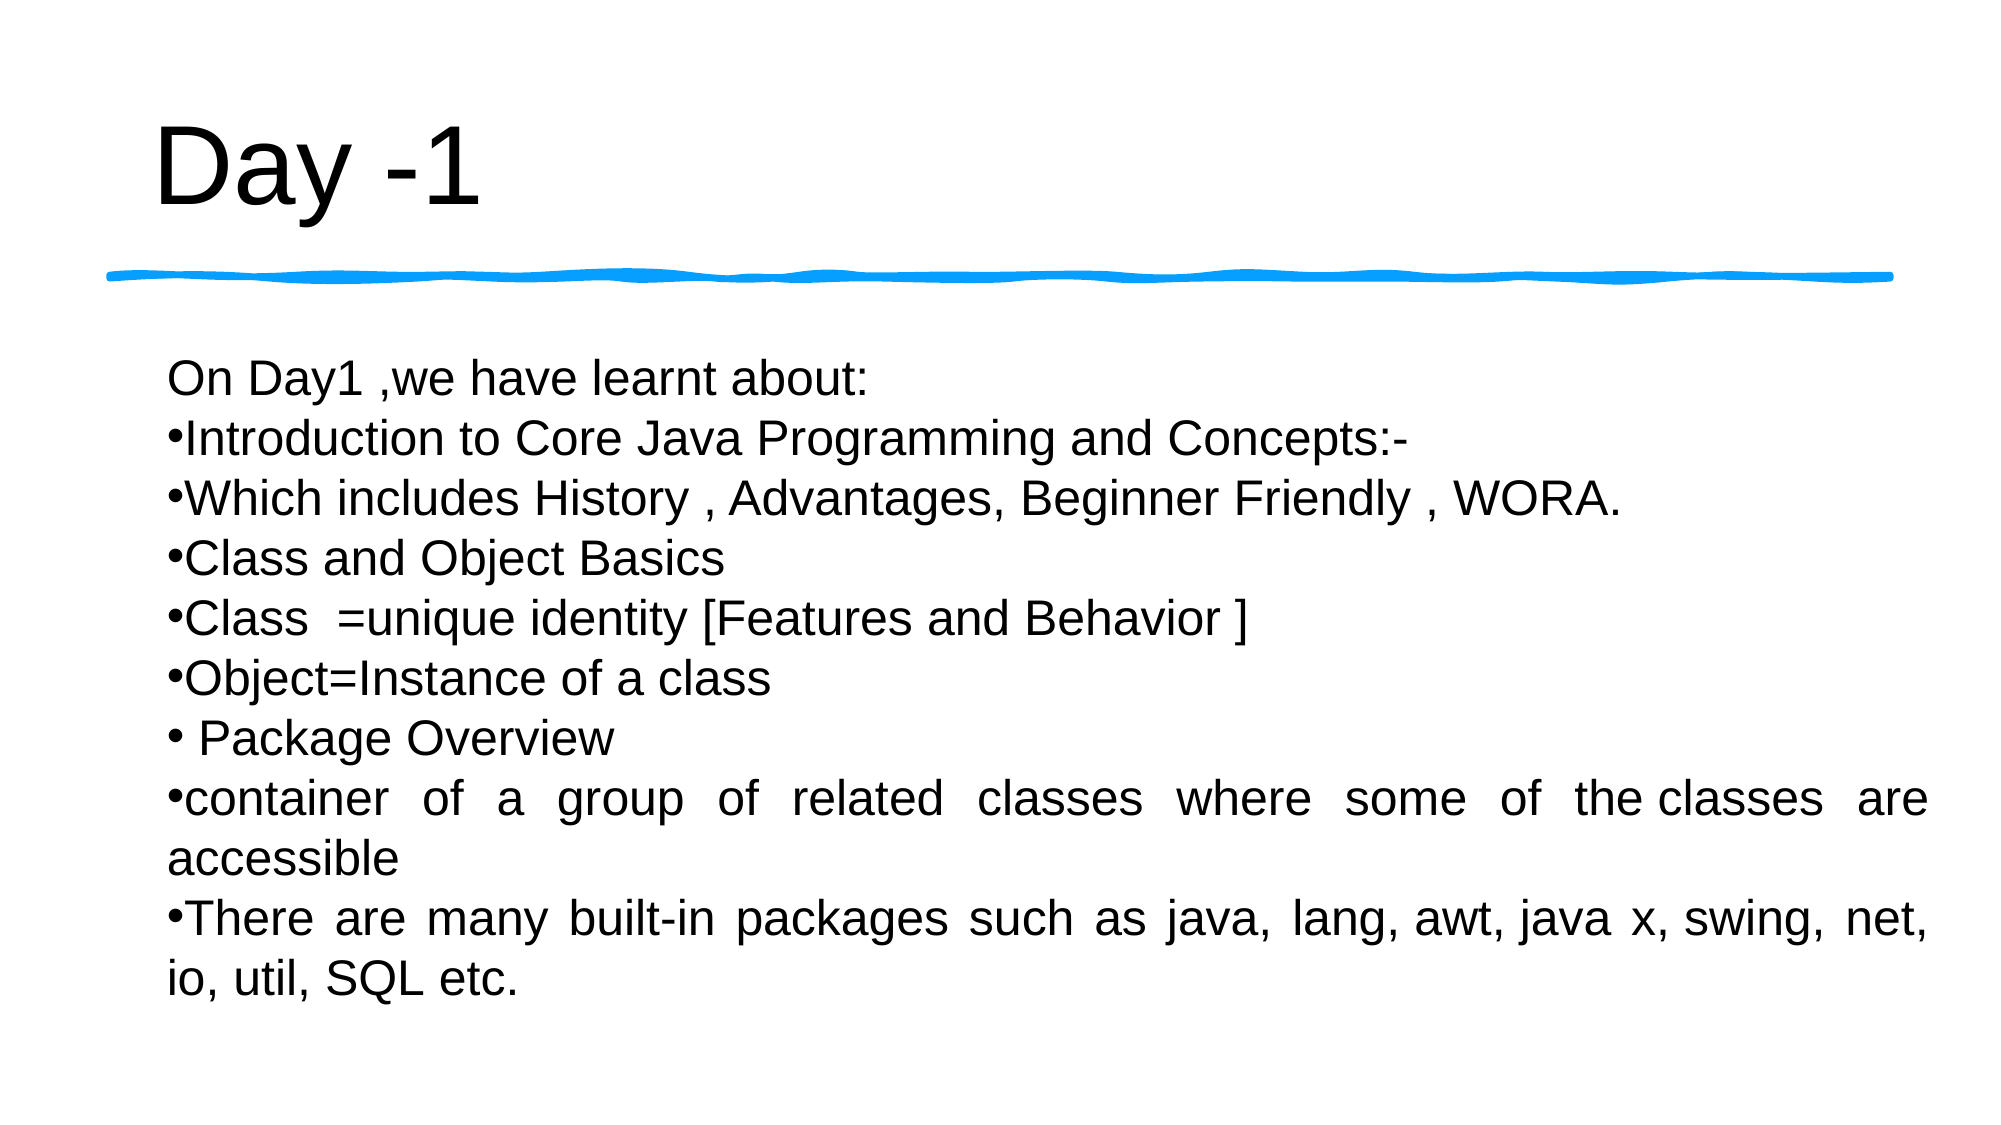

# Day -1

On Day1 ,we have learnt about:​
Introduction to Core Java Programming and Concepts:-​
Which includes History , Advantages, Beginner Friendly , WORA.​
Class and Object Basics​
Class  =unique identity [Features and Behavior ]​
Object=Instance of a class​
 Package Overview ​
container of a group of related classes where some of the classes are accessible​
There are many built-in packages such as java, lang, awt, java x, swing, net, io, util, SQL etc.​